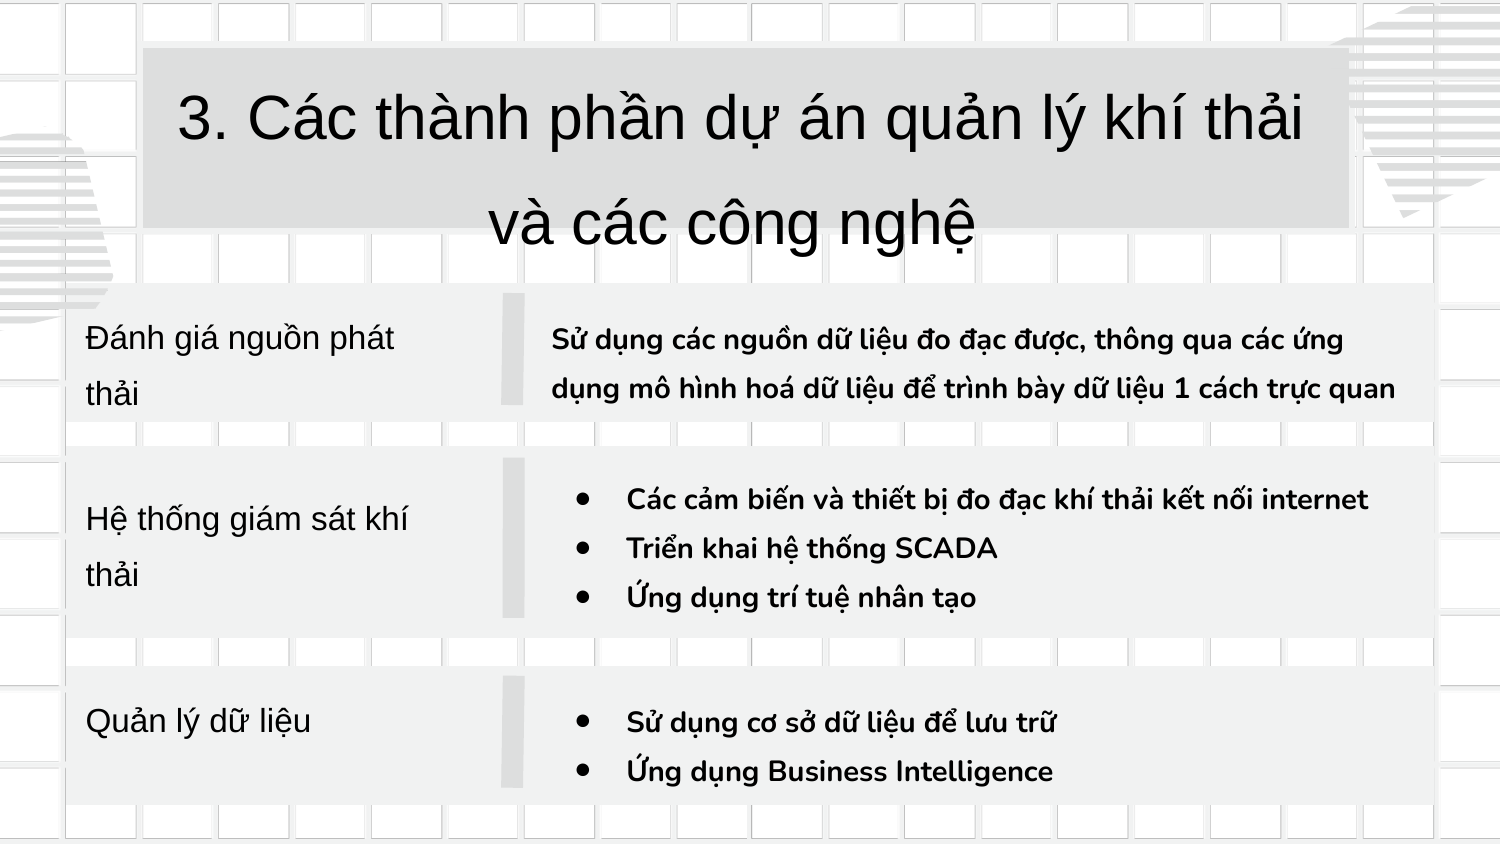

3. Các thành phần dự án quản lý khí thải và các công nghệ

Đánh giá nguồn phát thải
Sử dụng các nguồn dữ liệu đo đạc được, thông qua các ứng dụng mô hình hoá dữ liệu để trình bày dữ liệu 1 cách trực quan

Các cảm biến và thiết bị đo đạc khí thải kết nối internet
Triển khai hệ thống SCADA
Ứng dụng trí tuệ nhân tạo
Hệ thống giám sát khí thải

Quản lý dữ liệu
Sử dụng cơ sở dữ liệu để lưu trữ
Ứng dụng Business Intelligence